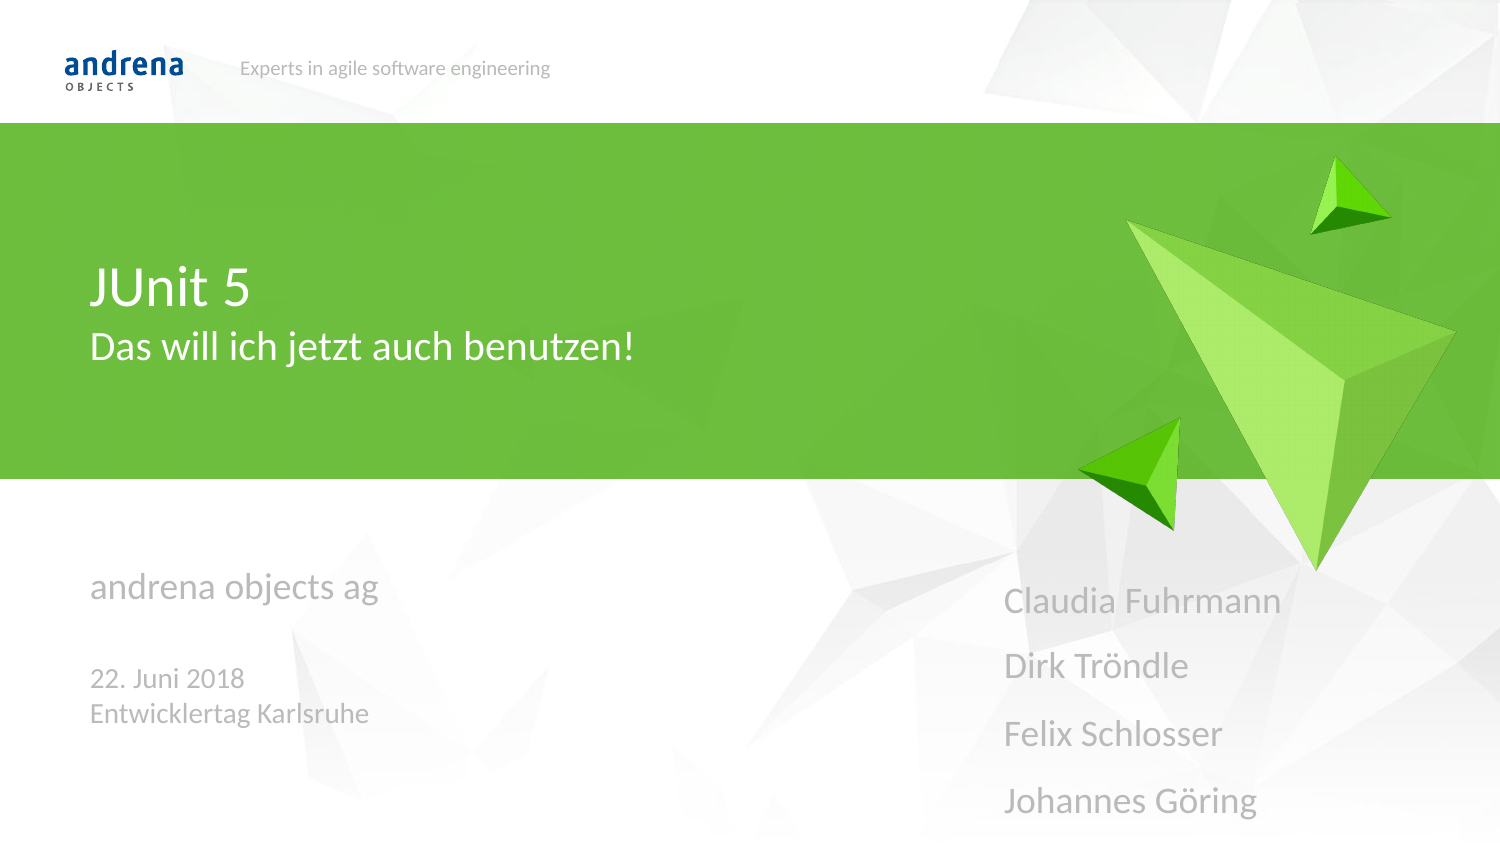

JUnit 5
Das will ich jetzt auch benutzen!
andrena objects ag
Claudia Fuhrmann
Dirk Tröndle
22. Juni 2018
Entwicklertag Karlsruhe
Felix Schlosser
Johannes Göring